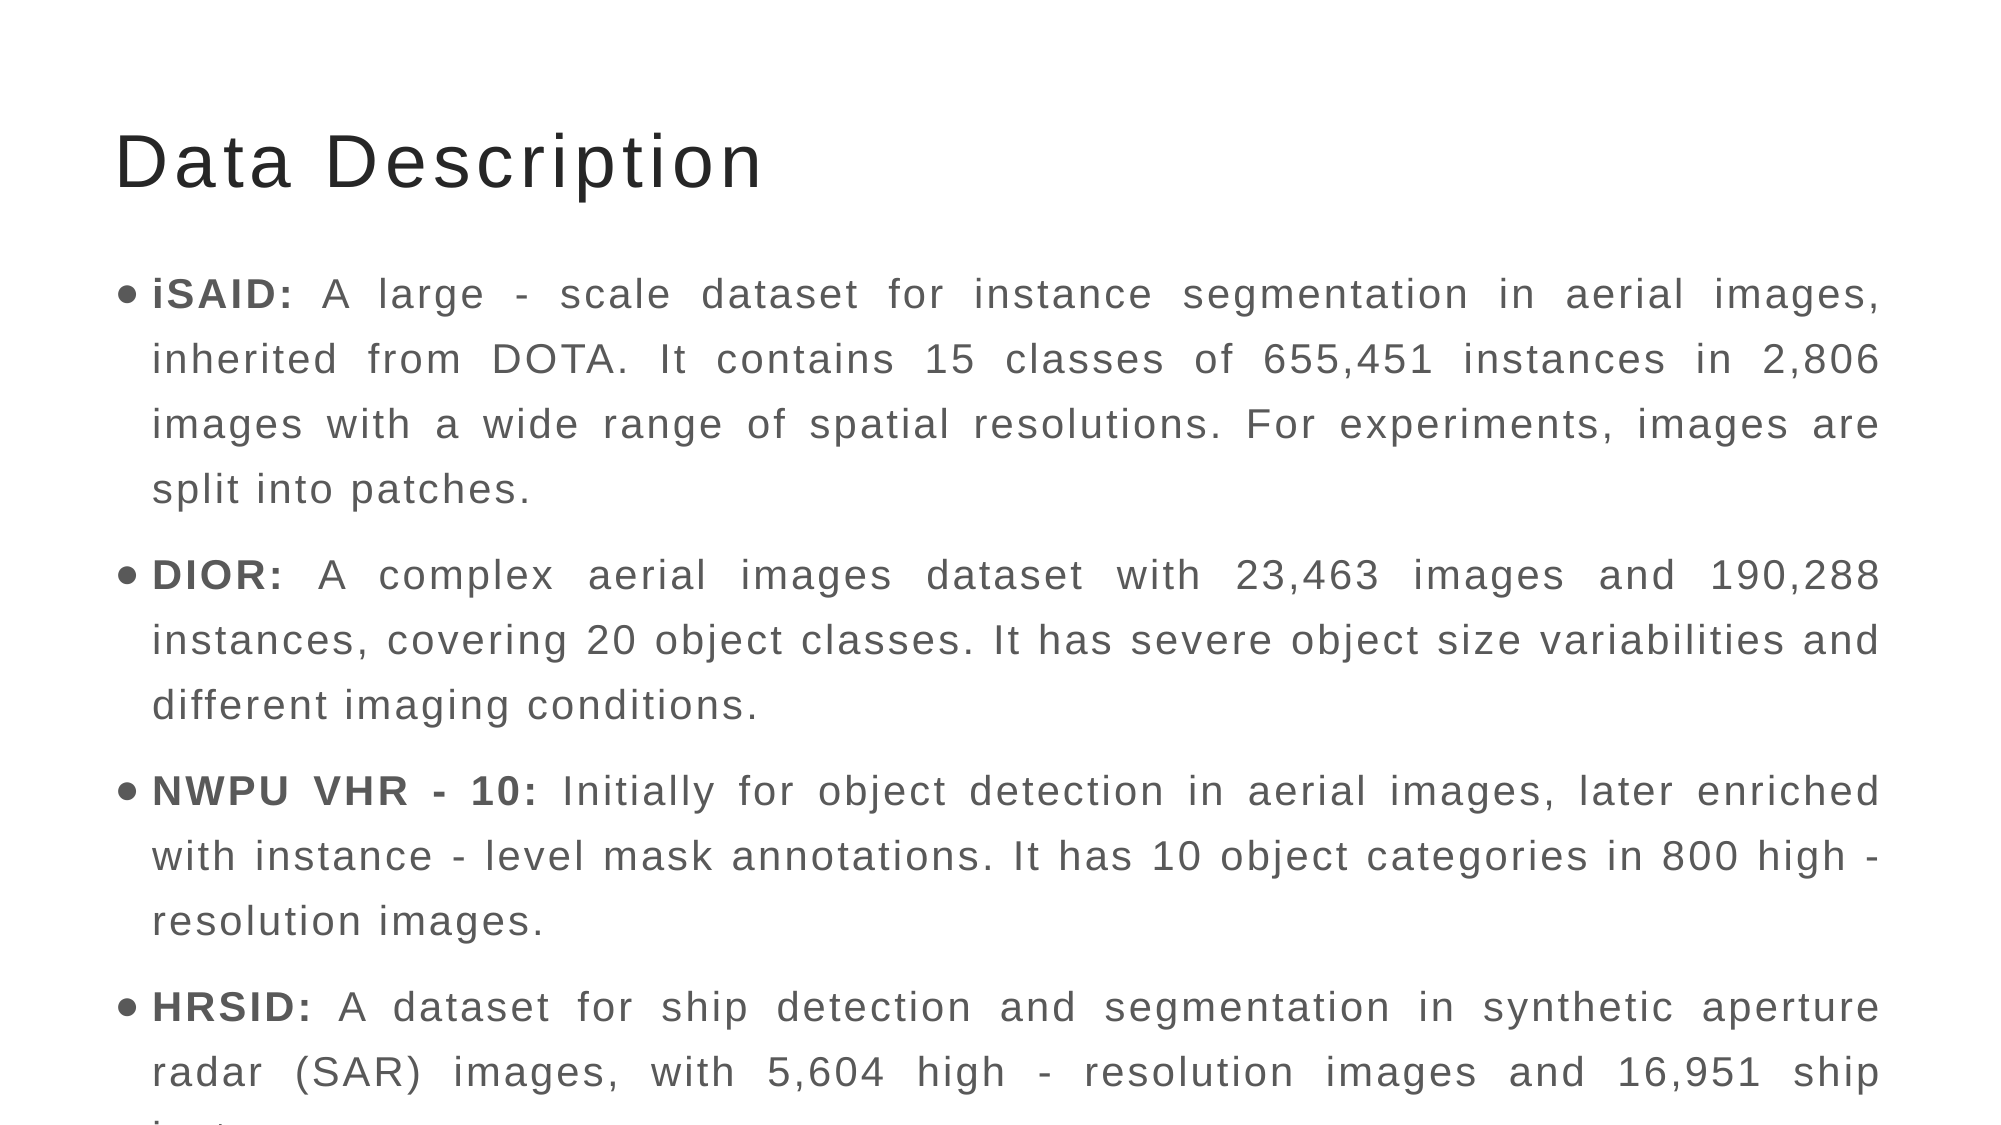

# Data Description
iSAID: A large - scale dataset for instance segmentation in aerial images, inherited from DOTA. It contains 15 classes of 655,451 instances in 2,806 images with a wide range of spatial resolutions. For experiments, images are split into patches.
DIOR: A complex aerial images dataset with 23,463 images and 190,288 instances, covering 20 object classes. It has severe object size variabilities and different imaging conditions.
NWPU VHR - 10: Initially for object detection in aerial images, later enriched with instance - level mask annotations. It has 10 object categories in 800 high - resolution images.
HRSID: A dataset for ship detection and segmentation in synthetic aperture radar (SAR) images, with 5,604 high - resolution images and 16,951 ship instances.